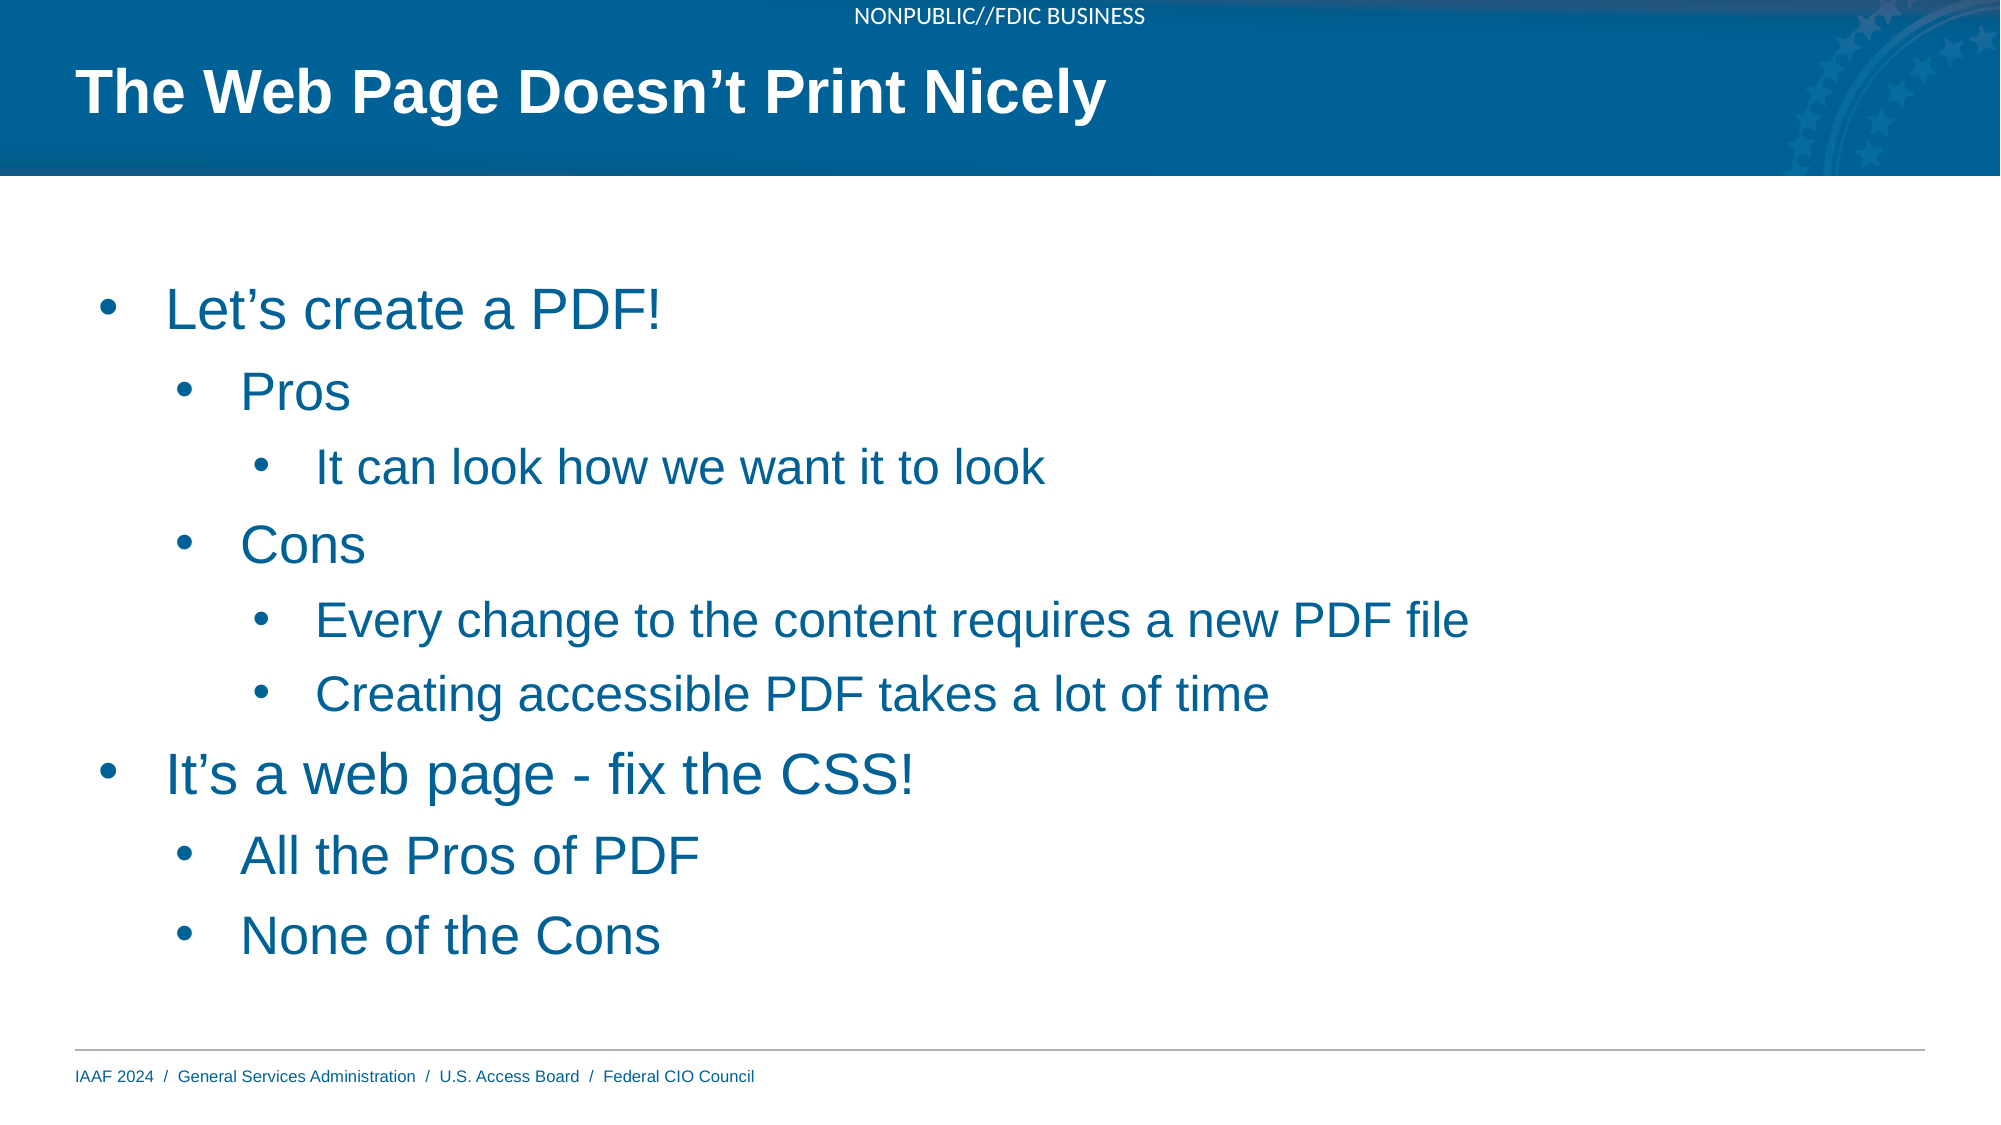

NONPUBLIC//FDIC BUSINESS
# The Web Page Doesn’t Print Nicely
Let’s create a PDF!
Pros
It can look how we want it to look
Cons
Every change to the content requires a new PDF file
Creating accessible PDF takes a lot of time
It’s a web page - fix the CSS!
All the Pros of PDF
None of the Cons